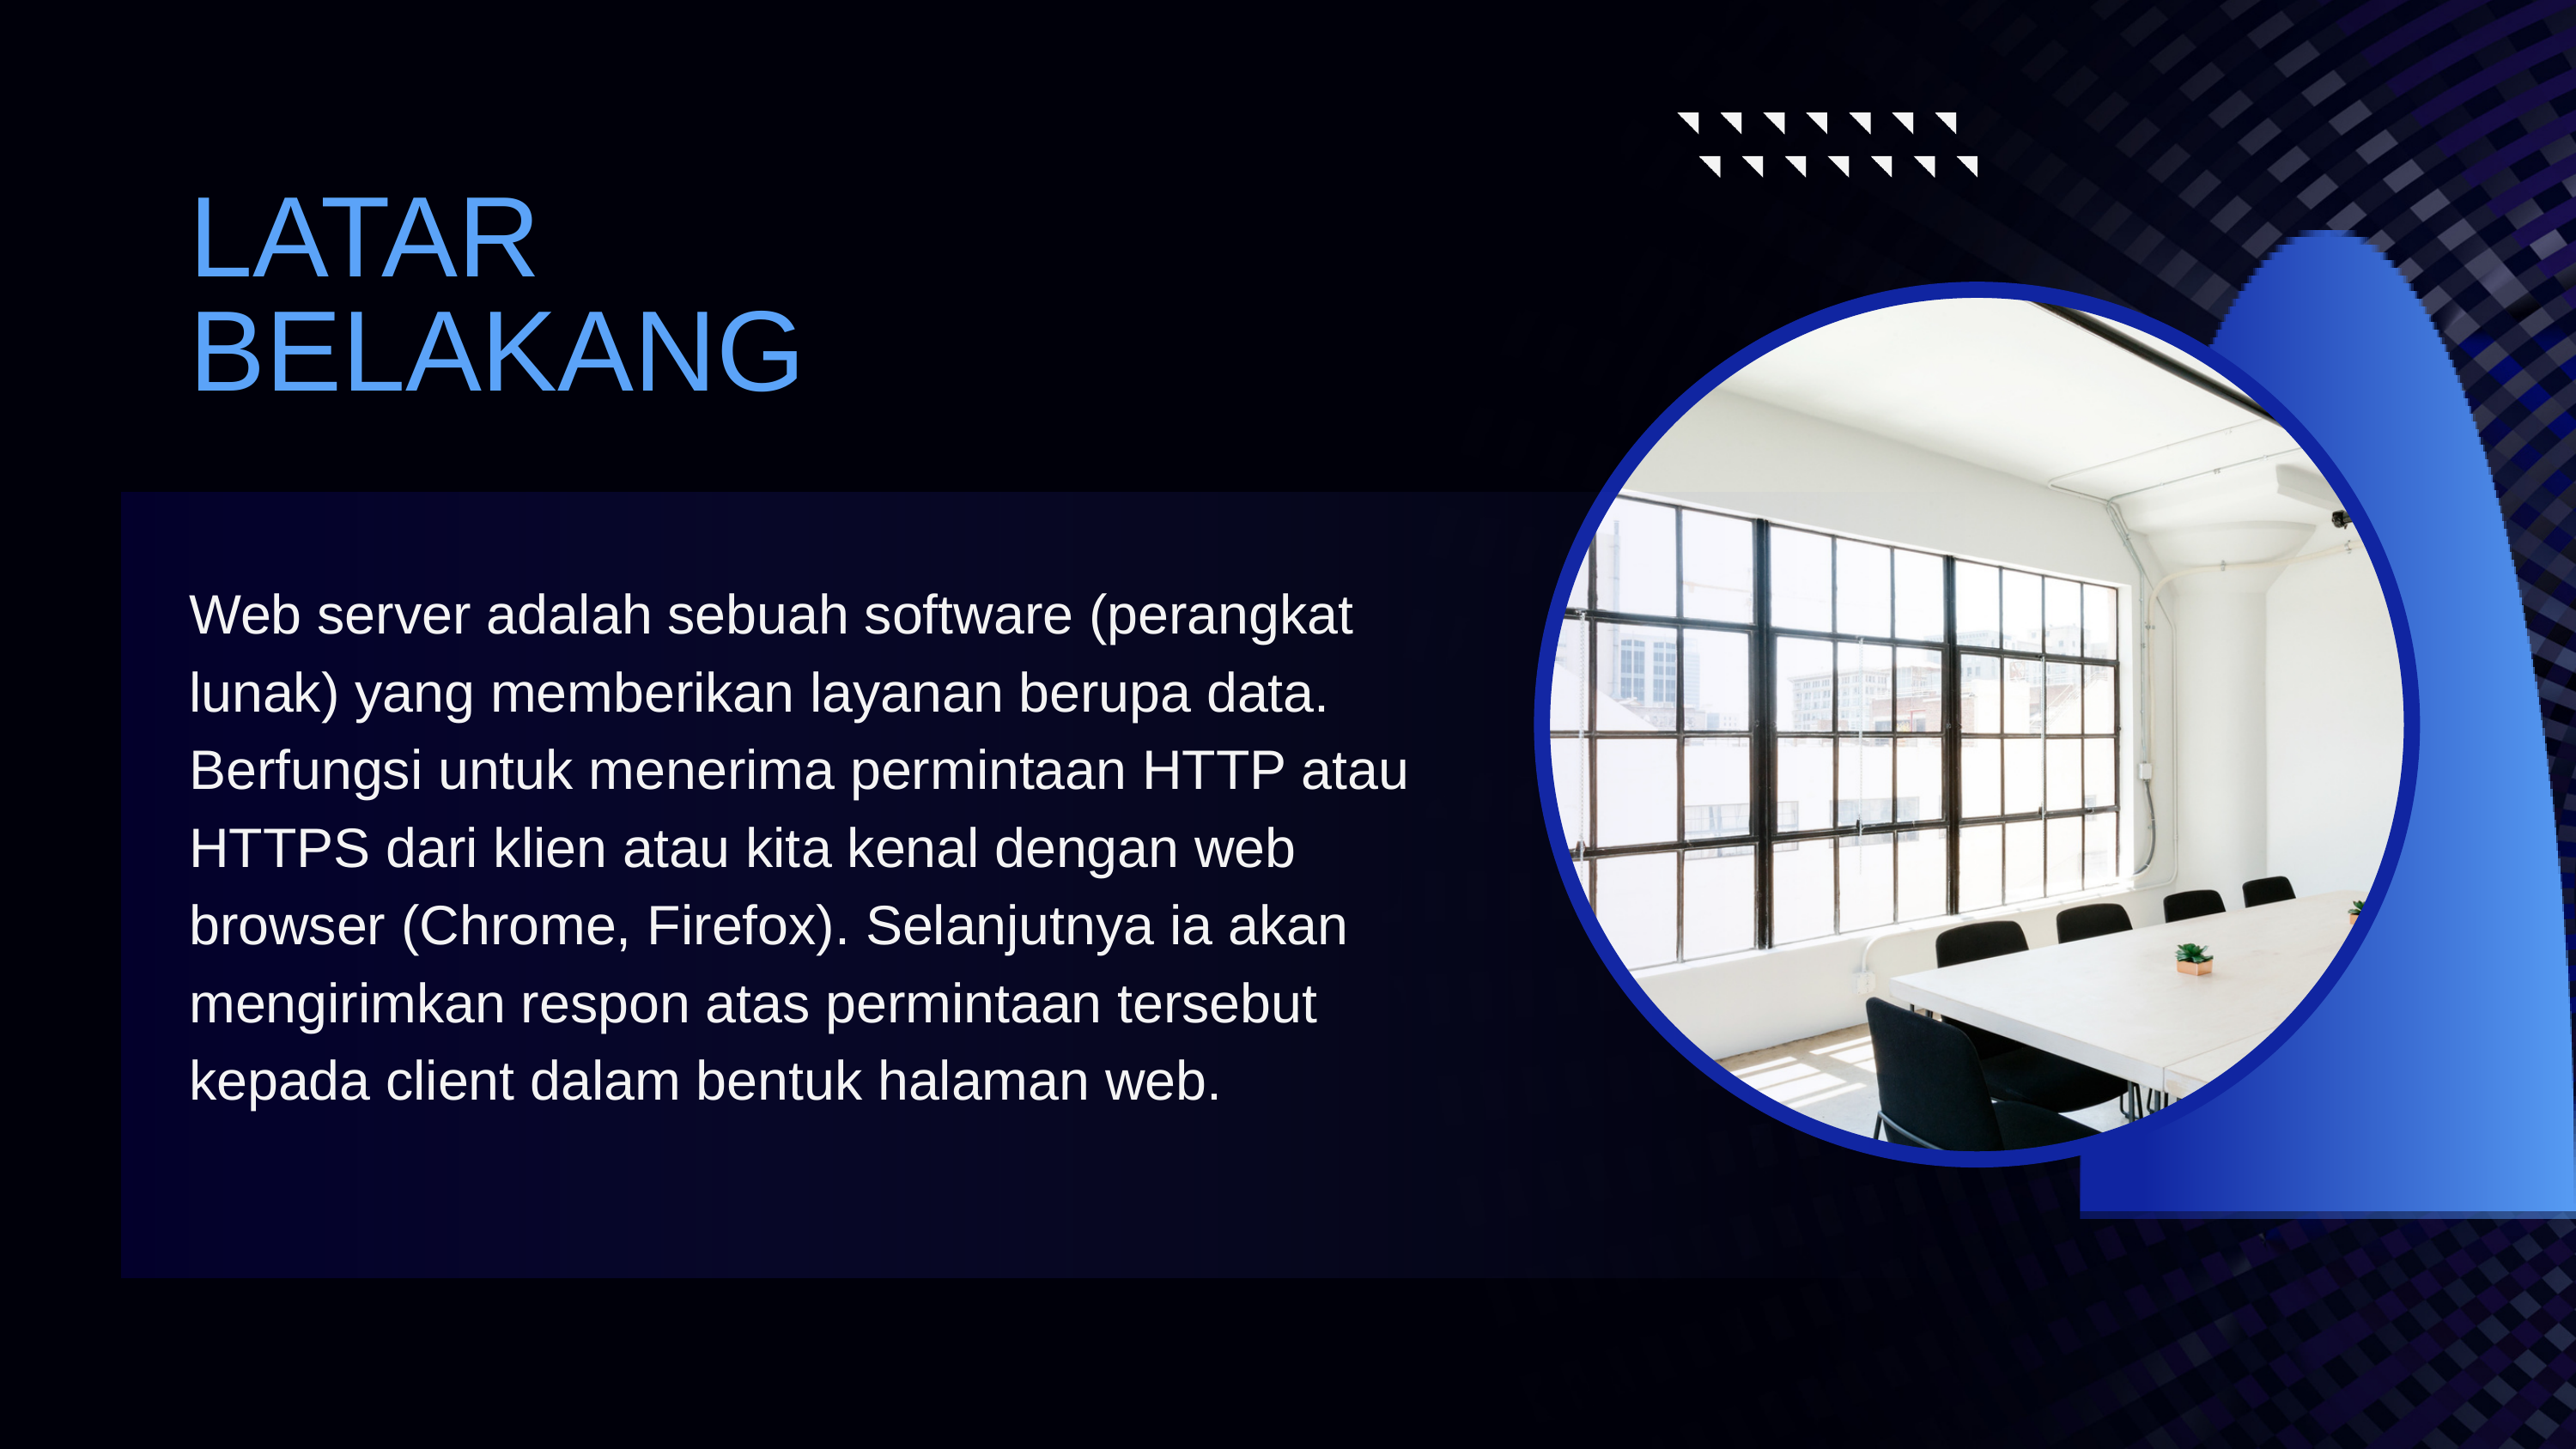

LATAR
BELAKANG

Web server adalah sebuah software (perangkat lunak) yang memberikan layanan berupa data. Berfungsi untuk menerima permintaan HTTP atau HTTPS dari klien atau kita kenal dengan web browser (Chrome, Firefox). Selanjutnya ia akan mengirimkan respon atas permintaan tersebut kepada client dalam bentuk halaman web.